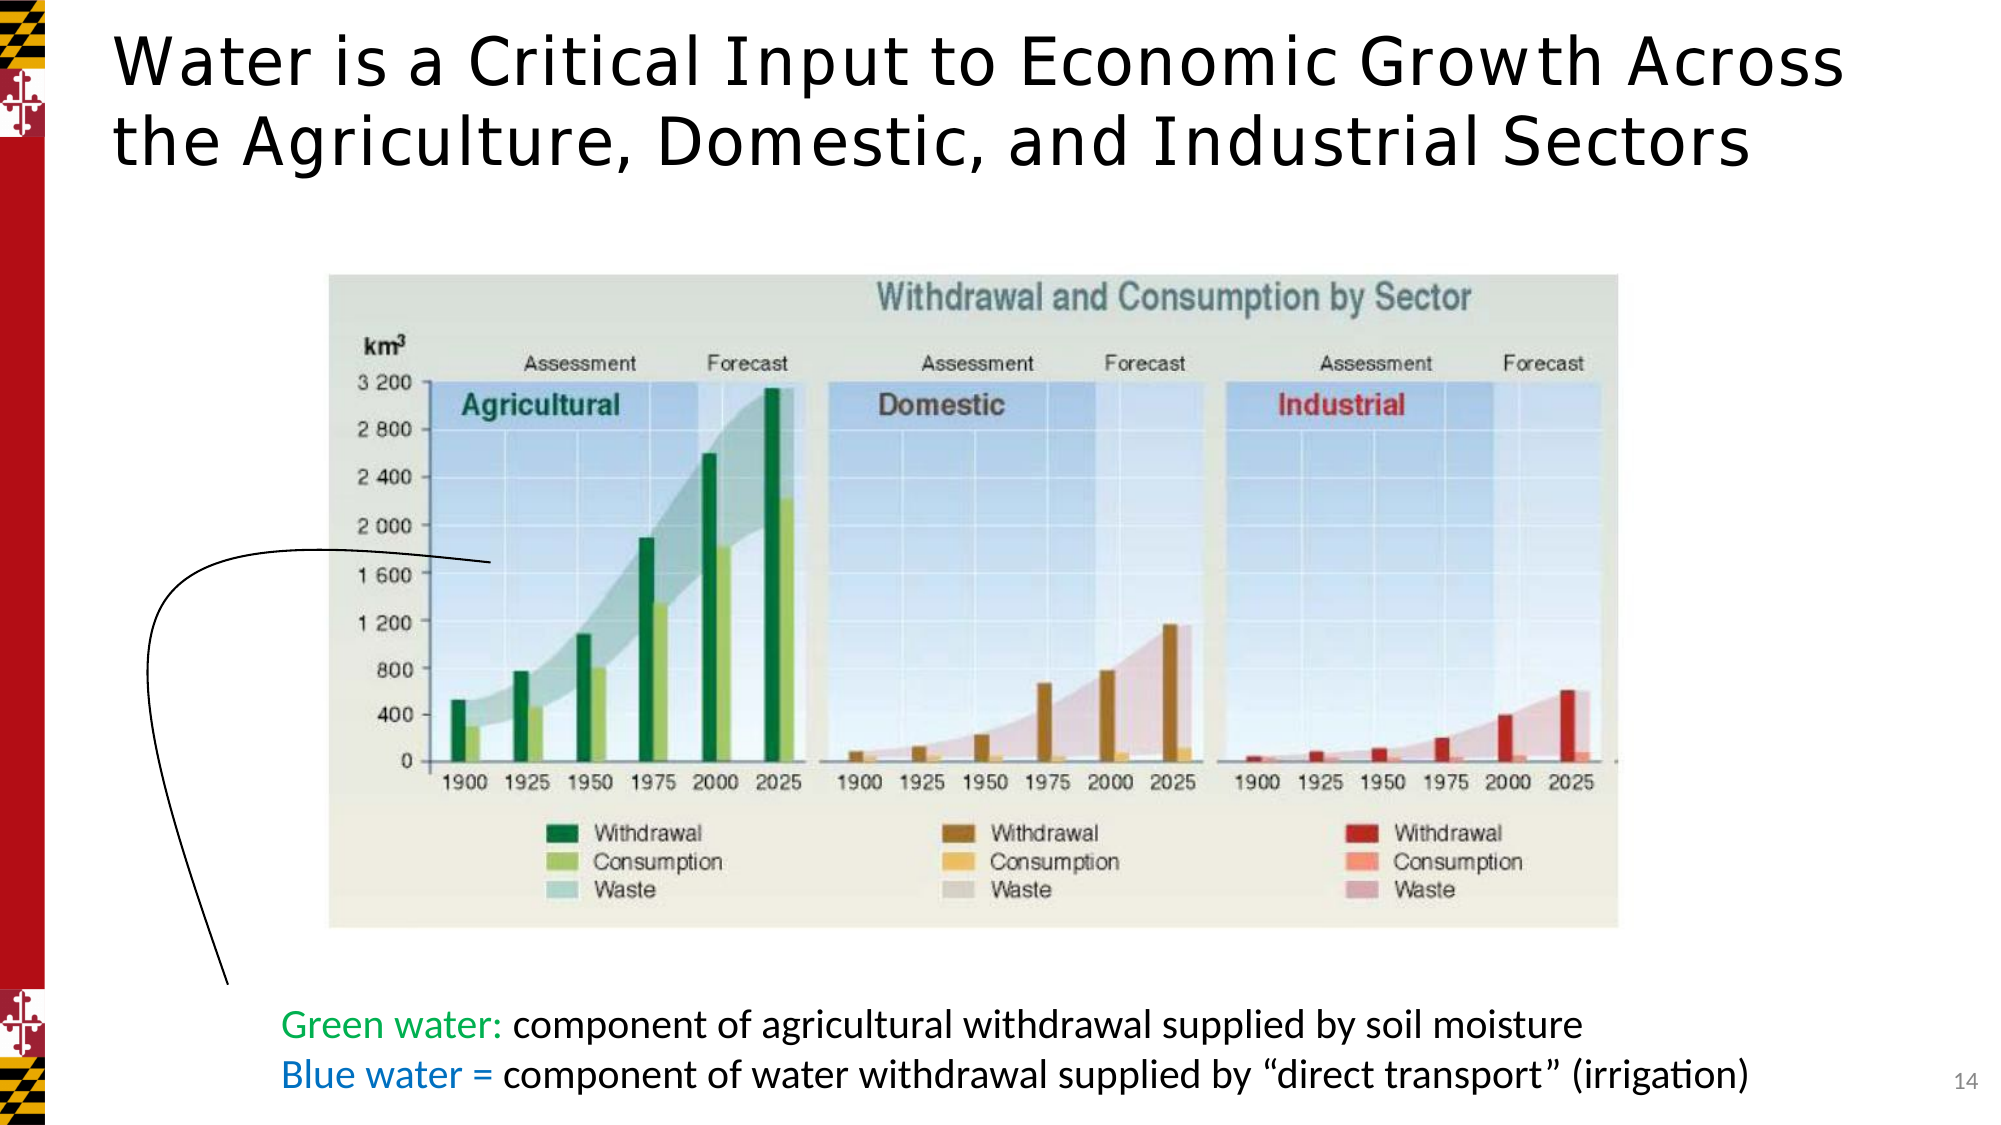

# Water is a Critical Input to Economic Growth Across the Agriculture, Domestic, and Industrial Sectors

Green water: component of agricultural withdrawal supplied by soil moisture
Blue water = component of water withdrawal supplied by “direct transport” (irrigation)